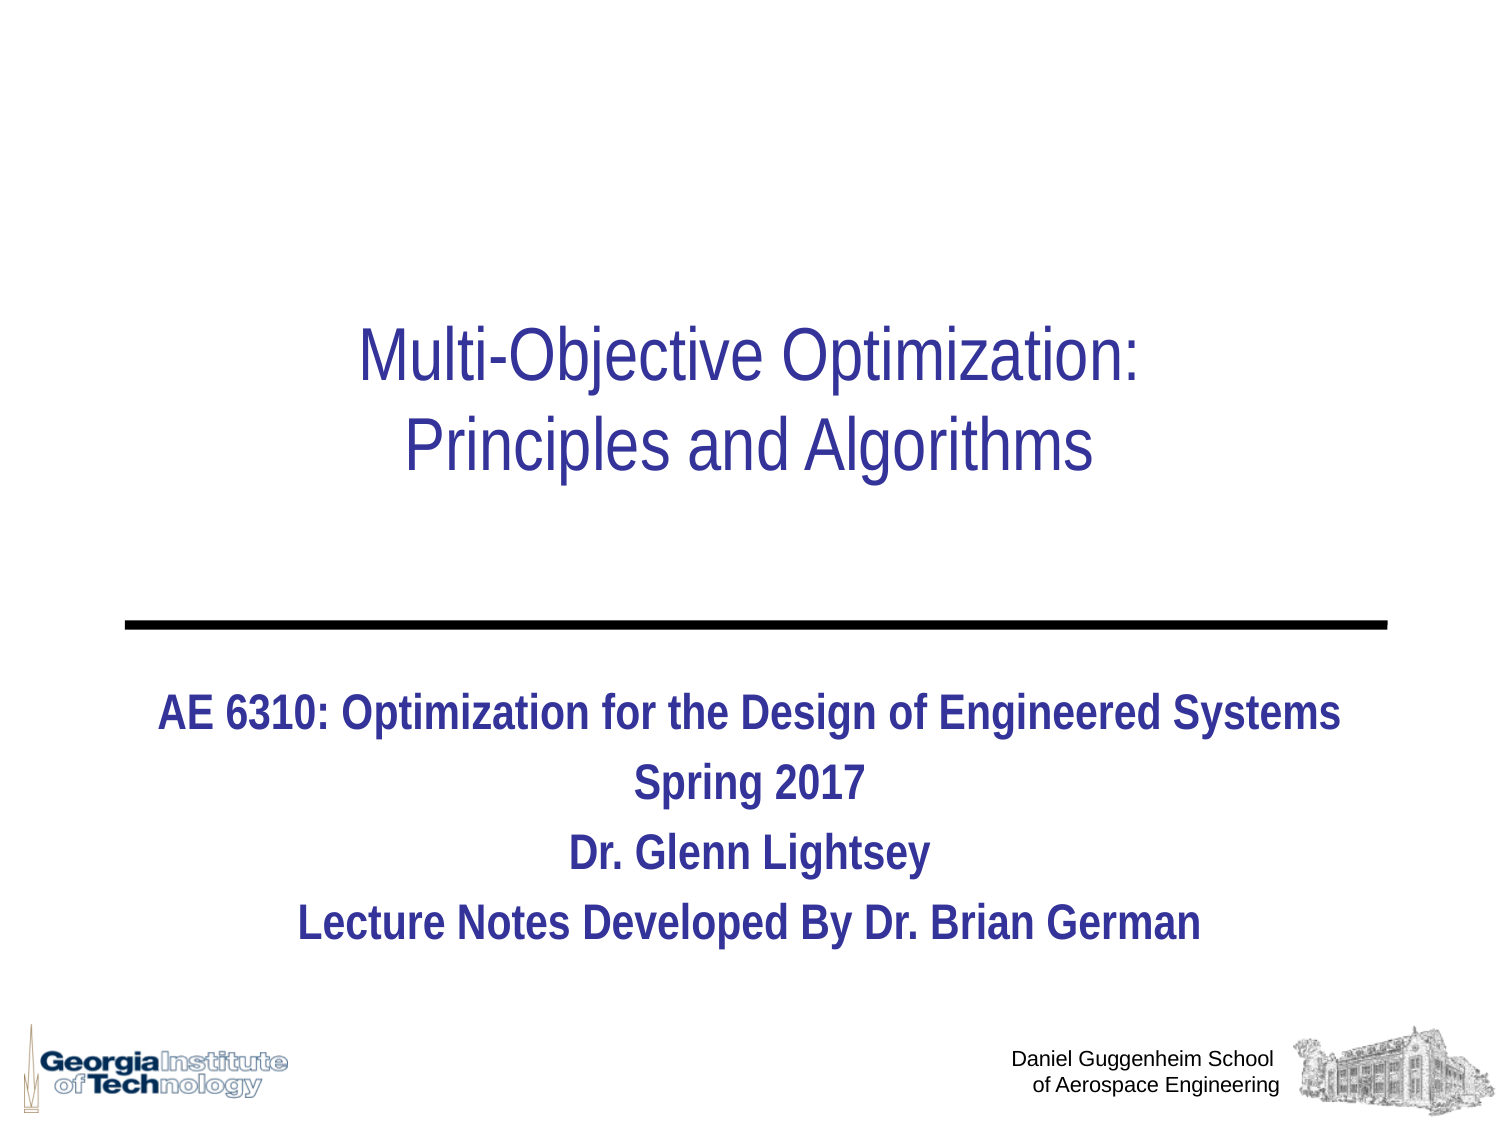

# Multi-Objective Optimization: Principles and Algorithms
AE 6310: Optimization for the Design of Engineered Systems
Spring 2017
Dr. Glenn Lightsey
Lecture Notes Developed By Dr. Brian German